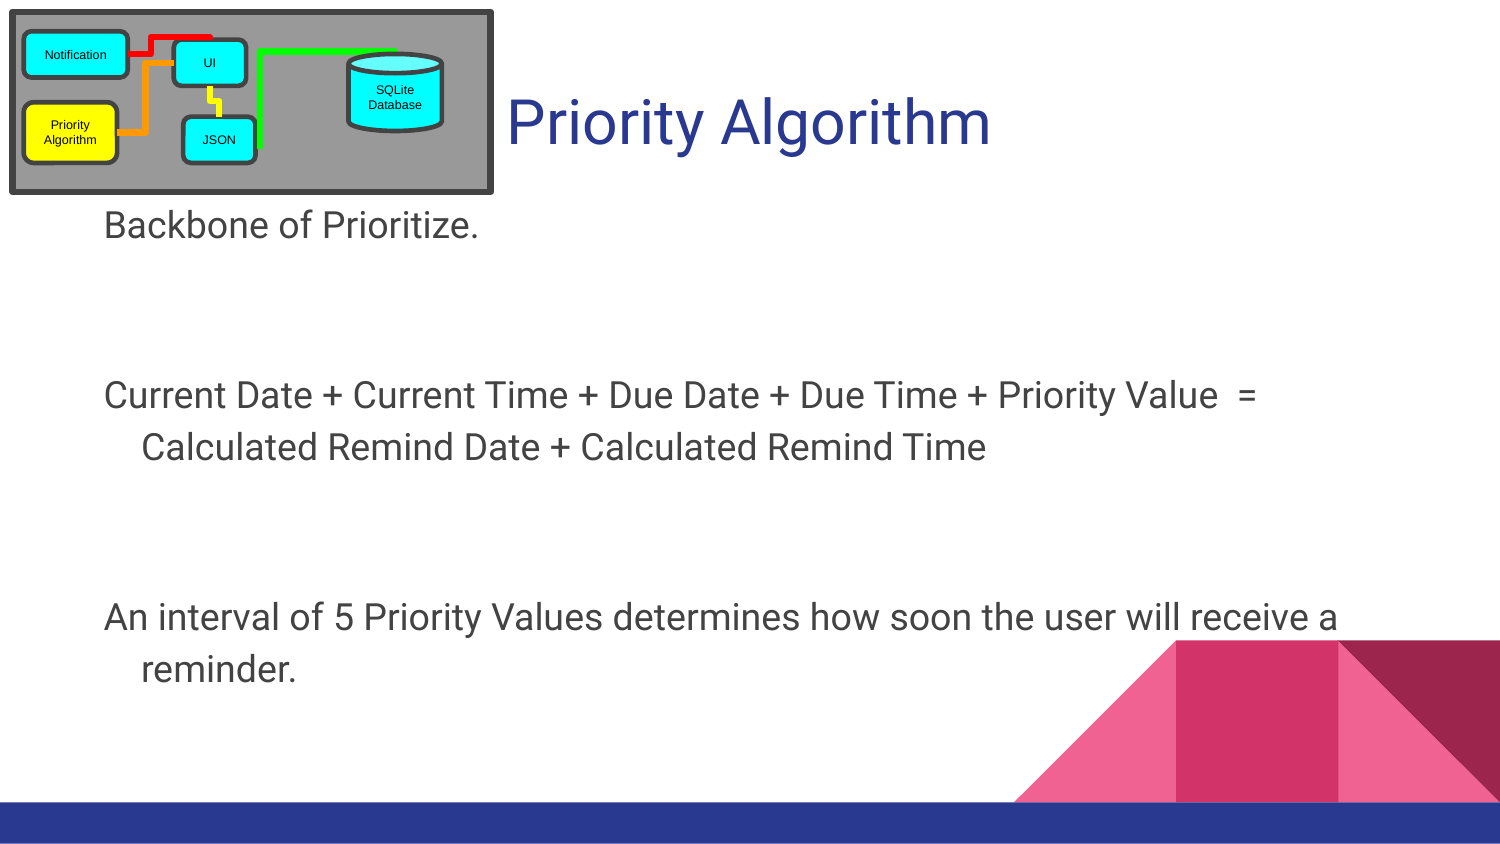

Notification
UI
SQLite Database
Priority Algorithm
JSON
# Priority Algorithm
Backbone of Prioritize.

Current Date + Current Time + Due Date + Due Time + Priority Value  = Calculated Remind Date + Calculated Remind Time

An interval of 5 Priority Values determines how soon the user will receive a reminder.